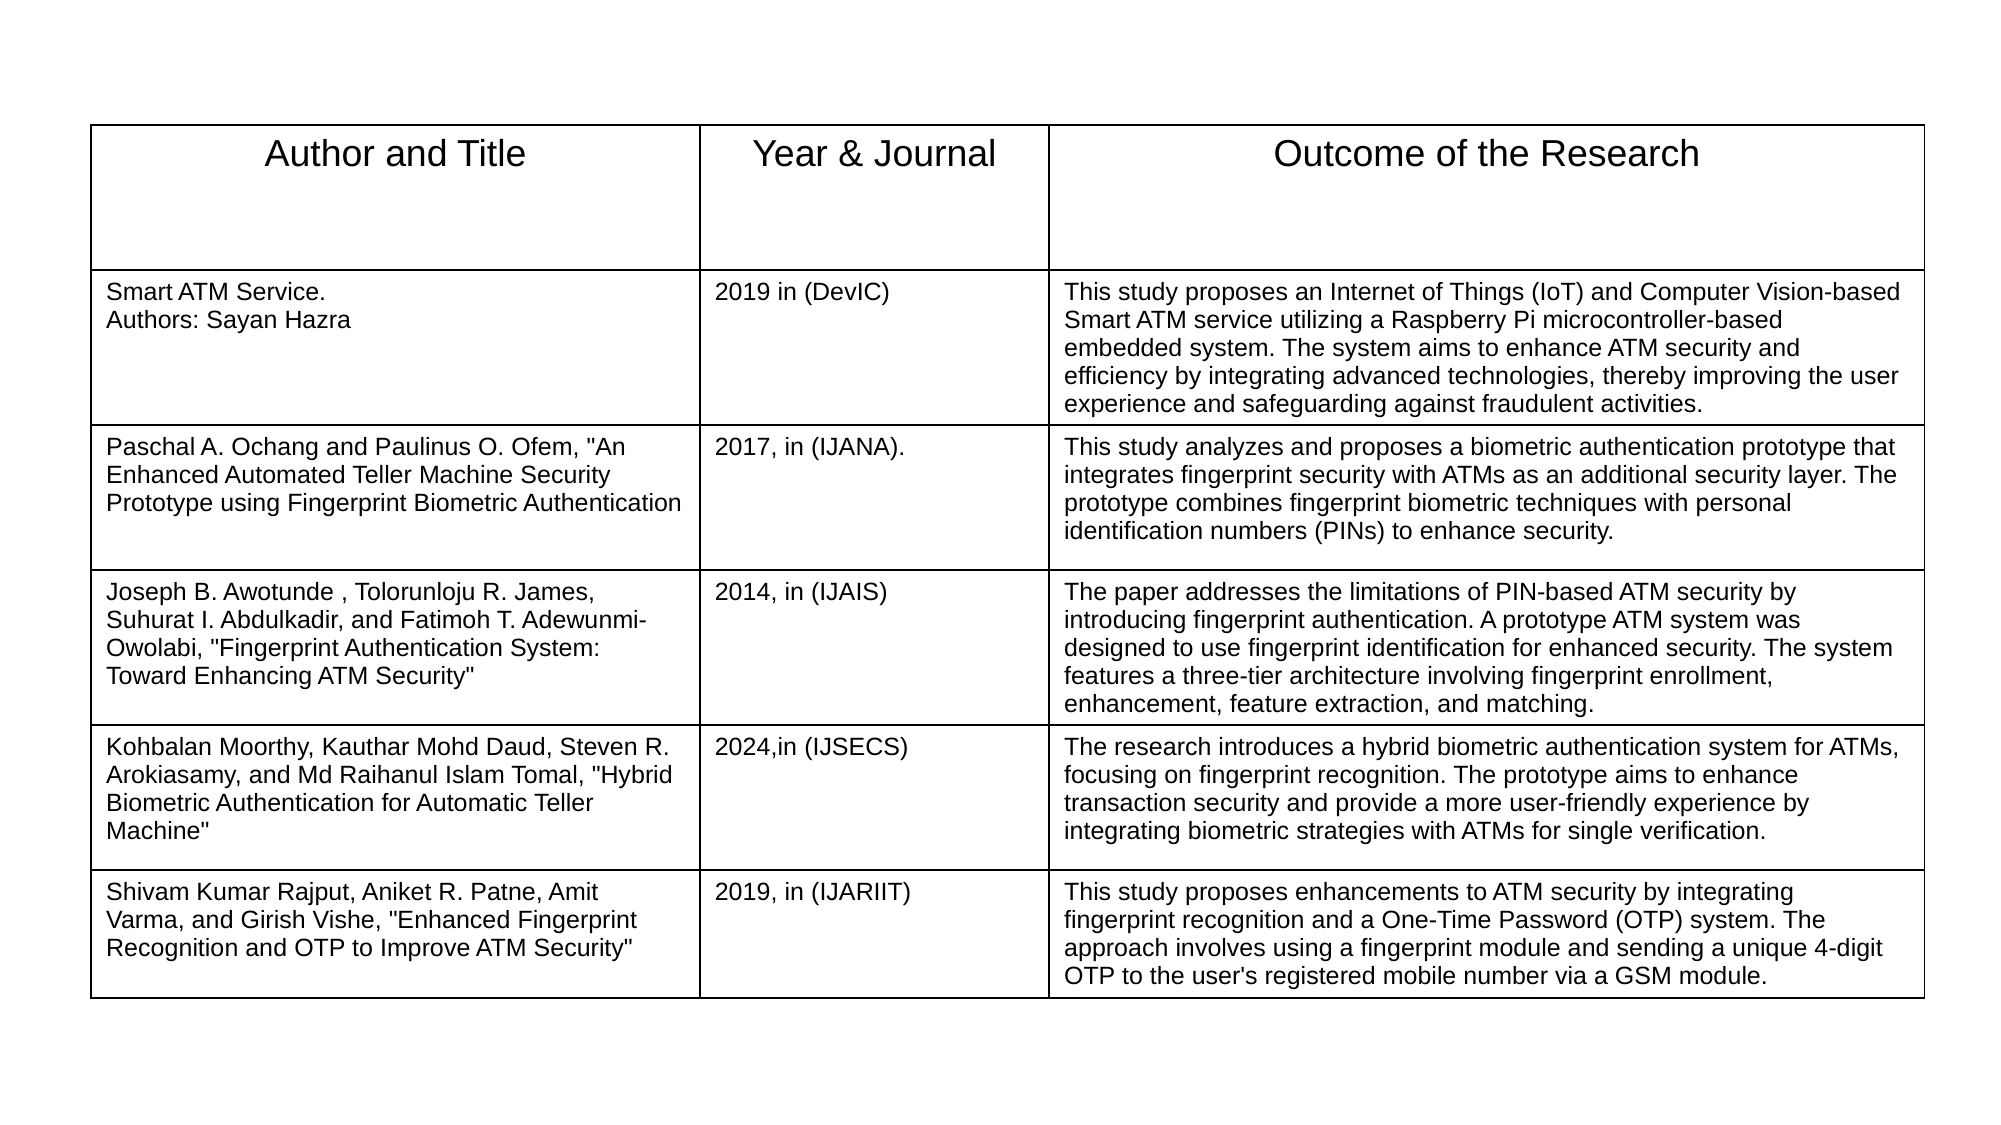

| Author and Title | Year & Journal | Outcome of the Research |
| --- | --- | --- |
| Smart ATM Service. Authors: Sayan Hazra | 2019 in (DevIC) | This study proposes an Internet of Things (IoT) and Computer Vision-based Smart ATM service utilizing a Raspberry Pi microcontroller-based embedded system. The system aims to enhance ATM security and efficiency by integrating advanced technologies, thereby improving the user experience and safeguarding against fraudulent activities. ​ |
| Paschal A. Ochang and Paulinus O. Ofem, "An Enhanced Automated Teller Machine Security Prototype using Fingerprint Biometric Authentication | 2017, in (IJANA). | This study analyzes and proposes a biometric authentication prototype that integrates fingerprint security with ATMs as an additional security layer. The prototype combines fingerprint biometric techniques with personal identification numbers (PINs) to enhance security. |
| Joseph B. Awotunde , Tolorunloju R. James, Suhurat I. Abdulkadir, and Fatimoh T. Adewunmi-Owolabi, "Fingerprint Authentication System: Toward Enhancing ATM Security"​ | 2014, in (IJAIS) | The paper addresses the limitations of PIN-based ATM security by introducing fingerprint authentication. A prototype ATM system was designed to use fingerprint identification for enhanced security. The system features a three-tier architecture involving fingerprint enrollment, enhancement, feature extraction, and matching. |
| Kohbalan Moorthy, Kauthar Mohd Daud, Steven R. Arokiasamy, and Md Raihanul Islam Tomal, "Hybrid Biometric Authentication for Automatic Teller Machine"​ | 2024,in ​(IJSECS) | The research introduces a hybrid biometric authentication system for ATMs, focusing on fingerprint recognition. The prototype aims to enhance transaction security and provide a more user-friendly experience by integrating biometric strategies with ATMs for single verification. |
| Shivam Kumar Rajput, Aniket R. Patne, Amit Varma, and Girish Vishe, "Enhanced Fingerprint Recognition and OTP to Improve ATM Security" | 2019, in ​​(IJARIIT) | This study proposes enhancements to ATM security by integrating fingerprint recognition and a One-Time Password (OTP) system. The approach involves using a fingerprint module and sending a unique 4-digit OTP to the user's registered mobile number via a GSM module. |